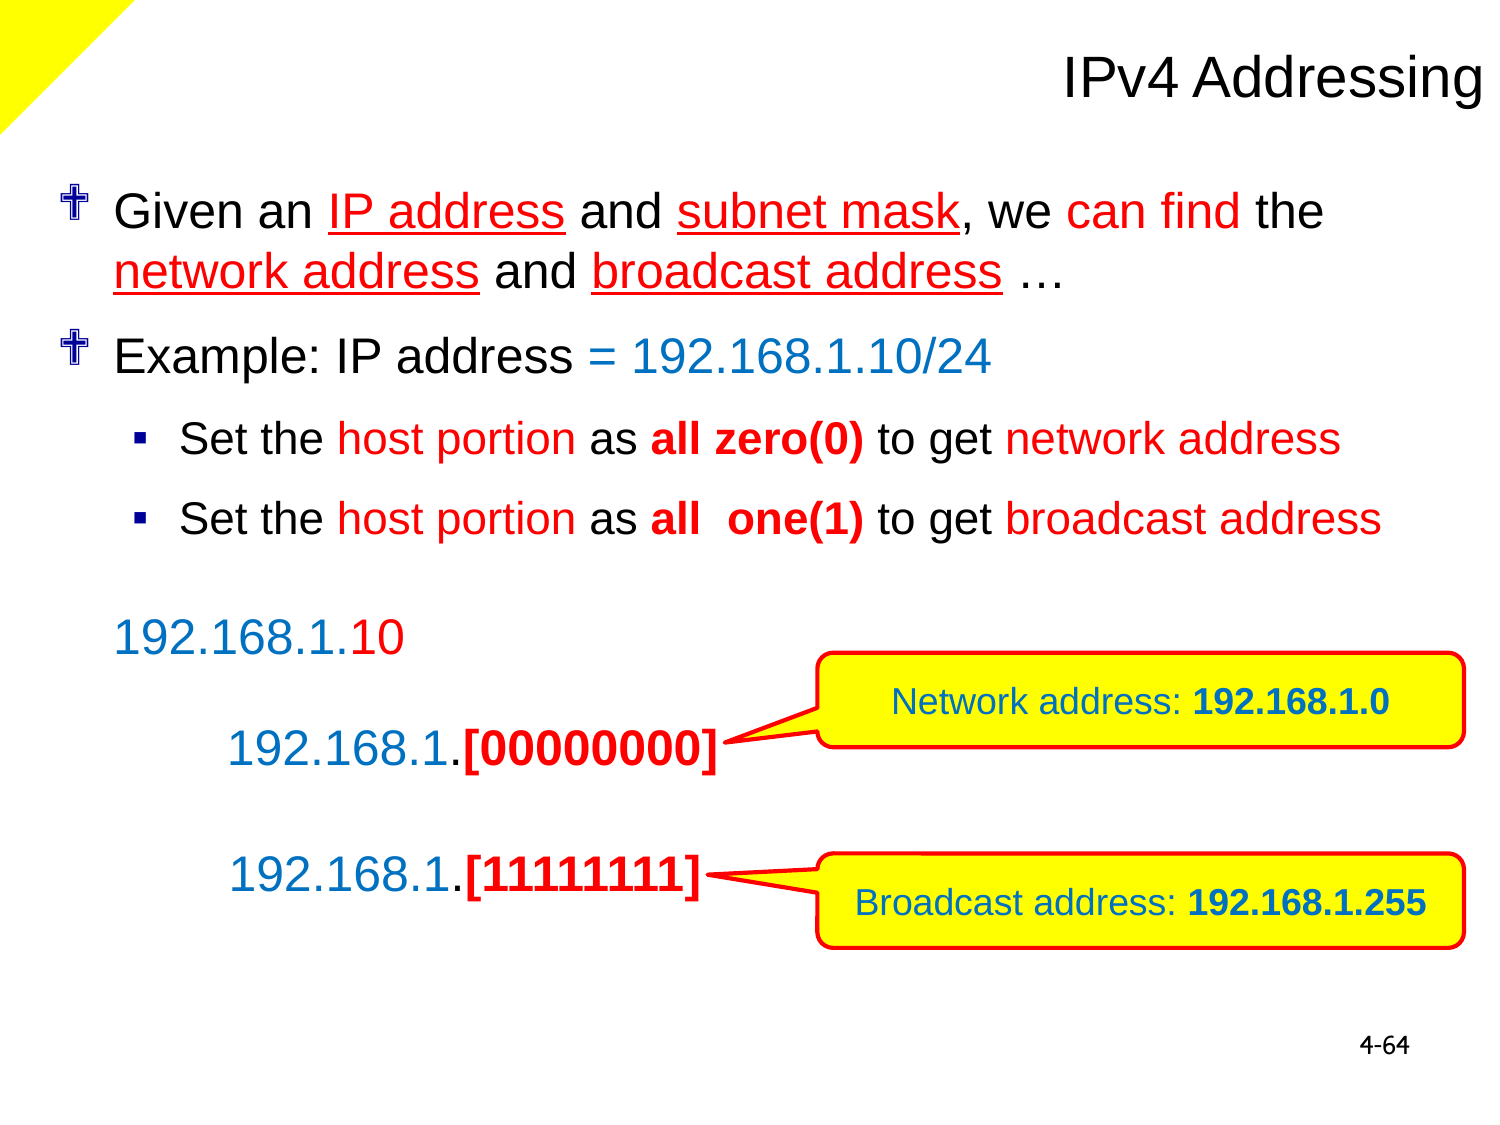

IPv4 Addressing
Given an IP address and subnet mask, we can find the network address and broadcast address …
Example: IP address = 192.168.1.10/24
Set the host portion as all zero(0) to get network address
Set the host portion as all  one(1) to get broadcast address
192.168.1.10
Network address: 192.168.1.0
192.168.1.[00000000]
192.168.1.[11111111]
Broadcast address: 192.168.1.255
4-64